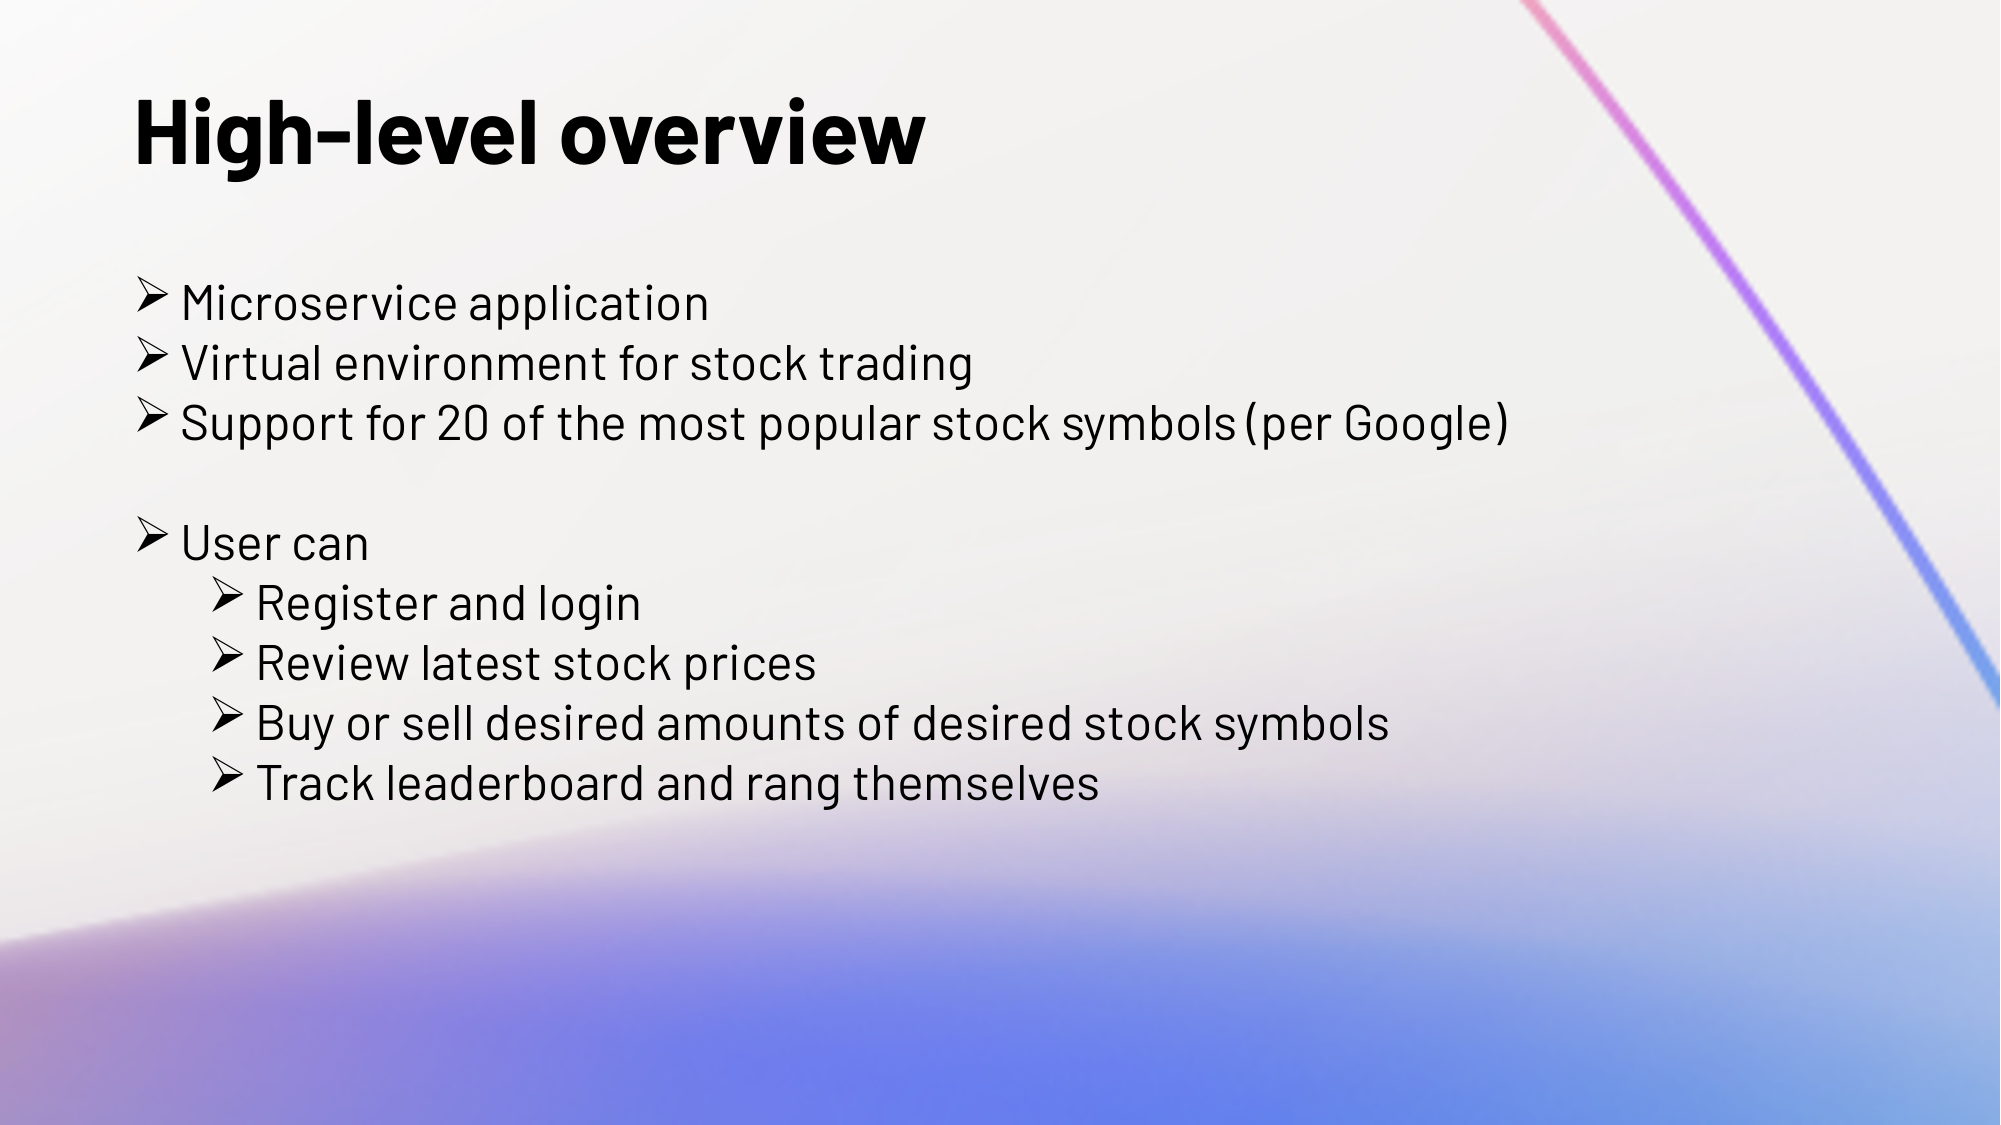

# High-level overview
Microservice application
Virtual environment for stock trading
Support for 20 of the most popular stock symbols (per Google)

User can
Register and login
Review latest stock prices
Buy or sell desired amounts of desired stock symbols
Track leaderboard and rang themselves